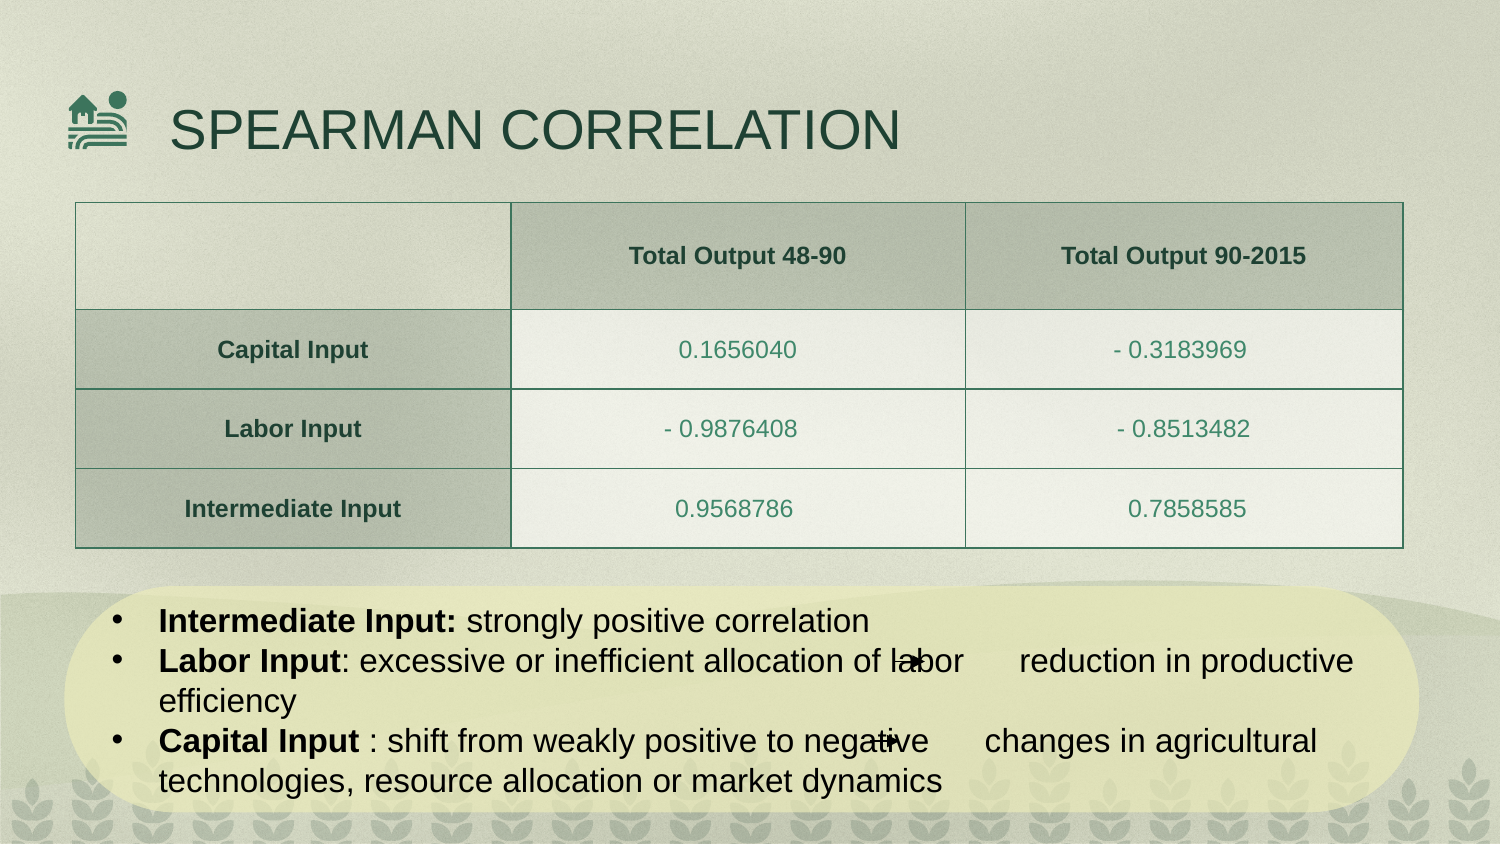

# SPEARMAN CORRELATION

|  | Total Output 48-90 | Total Output 90-2015 |
| --- | --- | --- |
| Capital Input | 0.1656040 | - 0.3183969 |
| Labor Input | - 0.9876408 | - 0.8513482 |
| Intermediate Input | 0.9568786 | 0.7858585 |
Intermediate Input: strongly positive correlation
Labor Input: excessive or inefficient allocation of labor      reduction in productive efficiency
Capital Input : shift from weakly positive to negative      changes in agricultural technologies, resource allocation or market dynamics